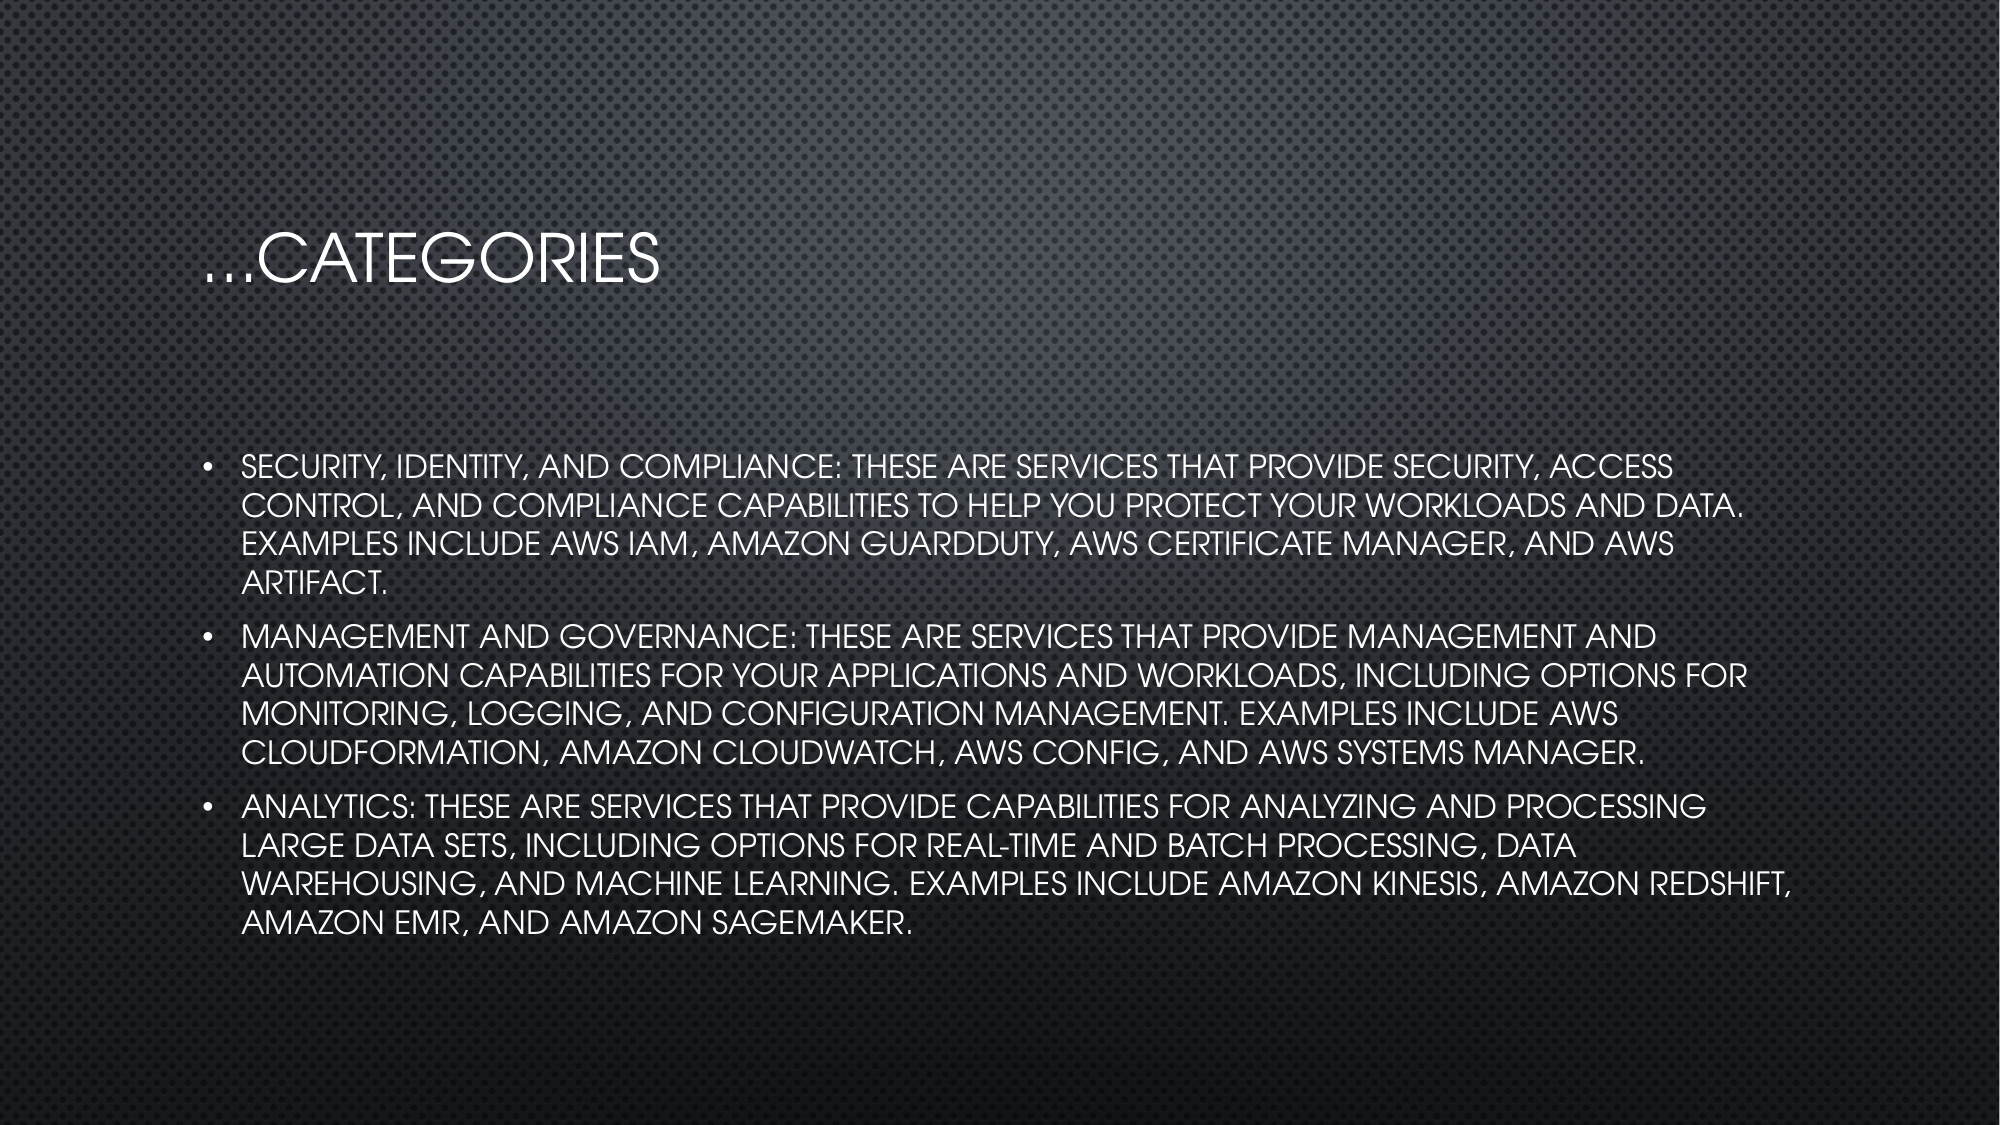

# …CATEGORIES
Security, Identity, and Compliance: These are services that provide security, access control, and compliance capabilities to help you protect your workloads and data. Examples include AWS IAM, Amazon GuardDuty, AWS Certificate Manager, and AWS Artifact.
Management and Governance: These are services that provide management and automation capabilities for your applications and workloads, including options for monitoring, logging, and configuration management. Examples include AWS CloudFormation, Amazon CloudWatch, AWS Config, and AWS Systems Manager.
Analytics: These are services that provide capabilities for analyzing and processing large data sets, including options for real-time and batch processing, data warehousing, and machine learning. Examples include Amazon Kinesis, Amazon Redshift, Amazon EMR, and Amazon SageMaker.